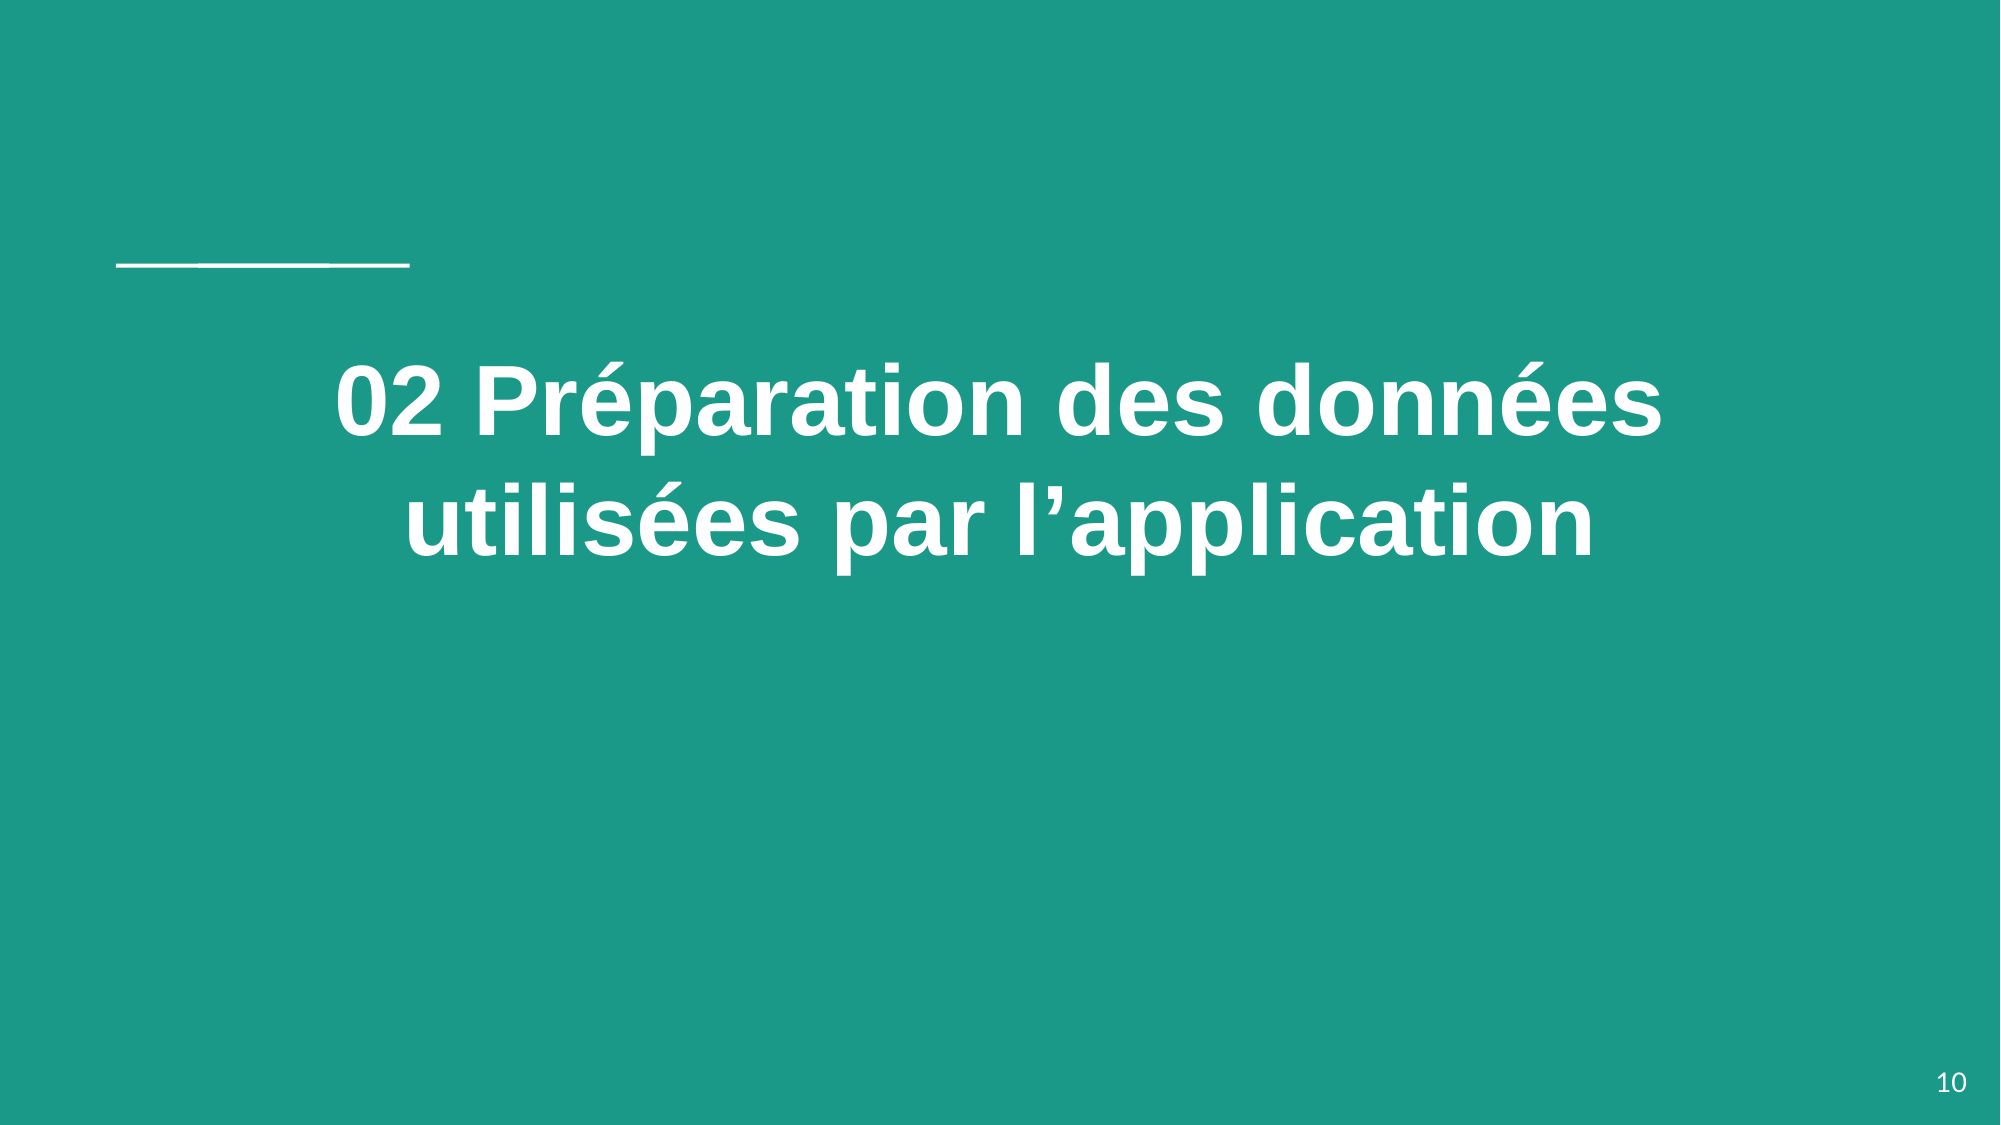

# 02 Préparation des données utilisées par l’application
10